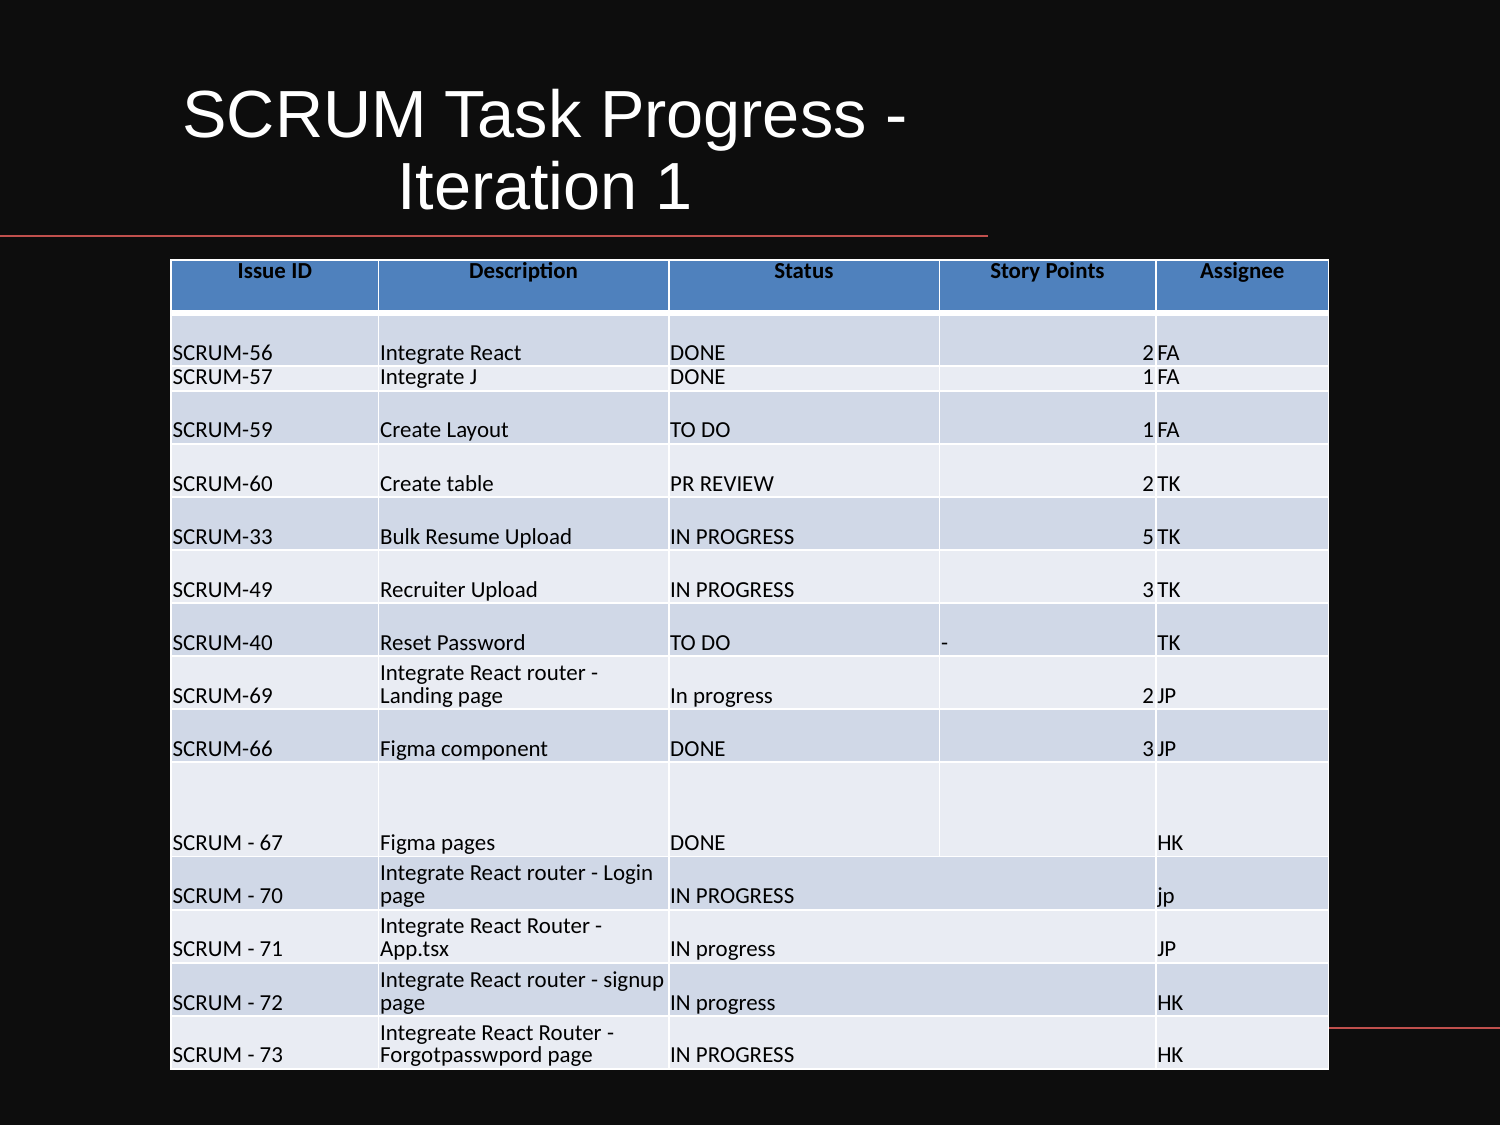

# SCRUM Task Progress - Iteration 1
| Issue ID | Description | Status | Story Points | Assignee |
| --- | --- | --- | --- | --- |
| SCRUM-56 | Integrate React | DONE | 2 | FA |
| SCRUM-57 | Integrate J | DONE | 1 | FA |
| SCRUM-59 | Create Layout | TO DO | 1 | FA |
| SCRUM-60 | Create table | PR REVIEW | 2 | TK |
| SCRUM-33 | Bulk Resume Upload | IN PROGRESS | 5 | TK |
| SCRUM-49 | Recruiter Upload | IN PROGRESS | 3 | TK |
| SCRUM-40 | Reset Password | TO DO | - | TK |
| SCRUM-69 | Integrate React router - Landing page | In progress | 2 | JP |
| SCRUM-66 | Figma component | DONE | 3 | JP |
| SCRUM - 67 | Figma pages | DONE |  | HK |
| SCRUM - 70 | Integrate React router - Login page | IN PROGRESS |  | jp |
| SCRUM - 71 | Integrate React Router - App.tsx | IN progress |  | JP |
| SCRUM - 72 | Integrate React router - signup page | IN progress |  | HK |
| SCRUM - 73 | Integreate React Router - Forgotpasswpord page | IN PROGRESS |  | HK |